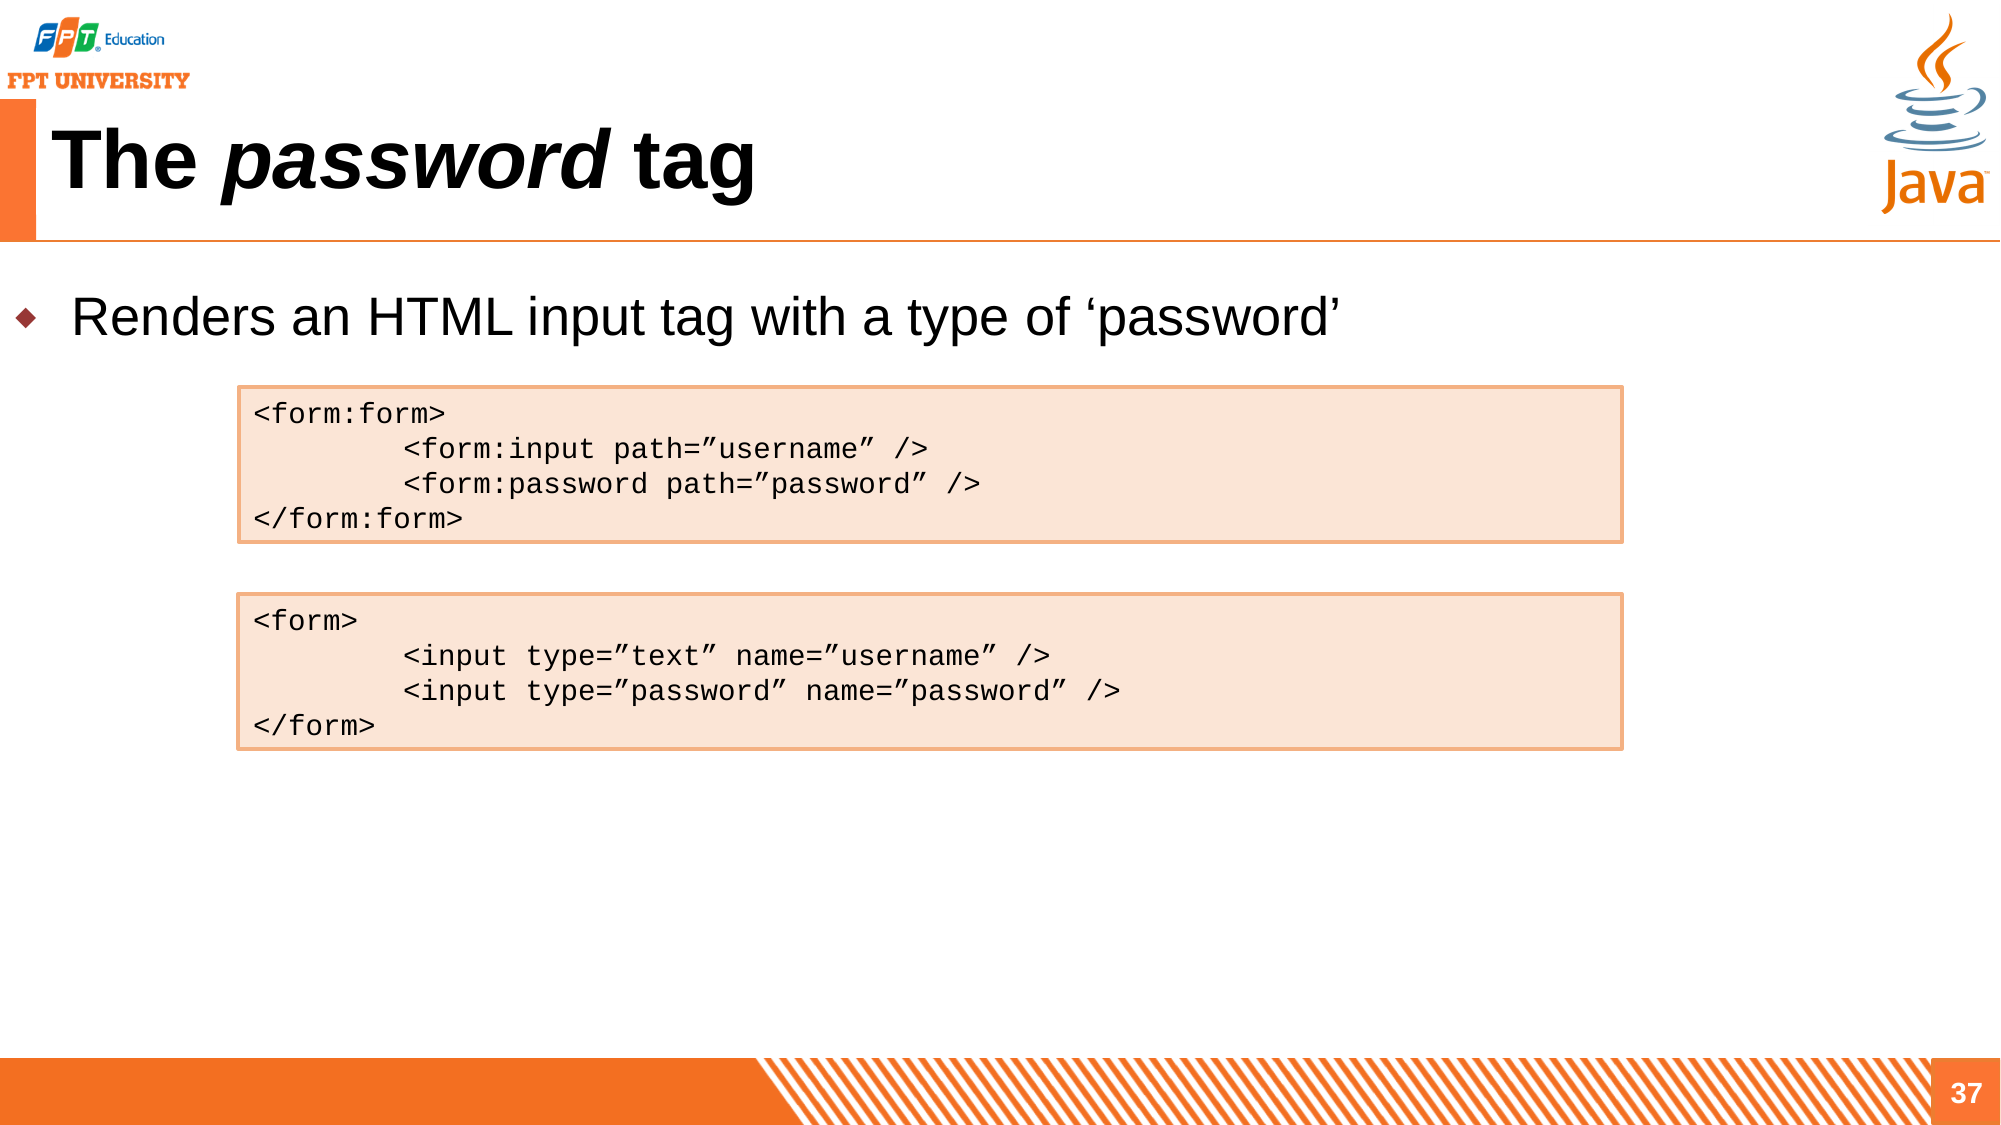

# The password tag
Renders an HTML input tag with a type of ‘password’

<form:form>
	<form:input path=”username” />
	<form:password path=”password” />
</form:form>
<form>
	<input type=”text” name=”username” />
	<input type=”password” name=”password” />
</form>
37